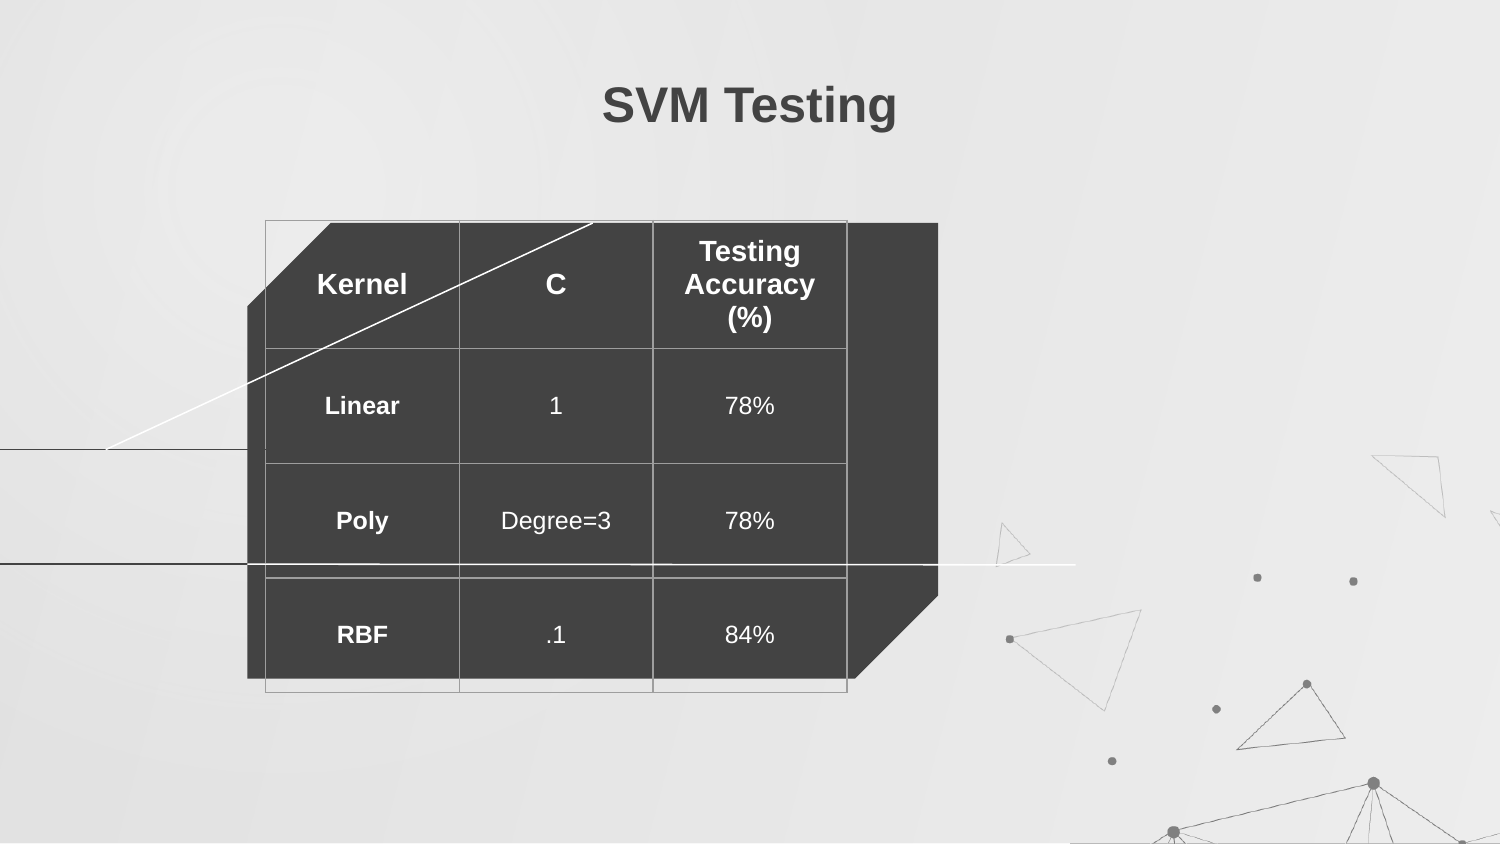

# SVM Testing
| Kernel | C | Testing Accuracy (%) |
| --- | --- | --- |
| Linear | 1 | 78% |
| Poly | Degree=3 | 78% |
| RBF | .1 | 84% |